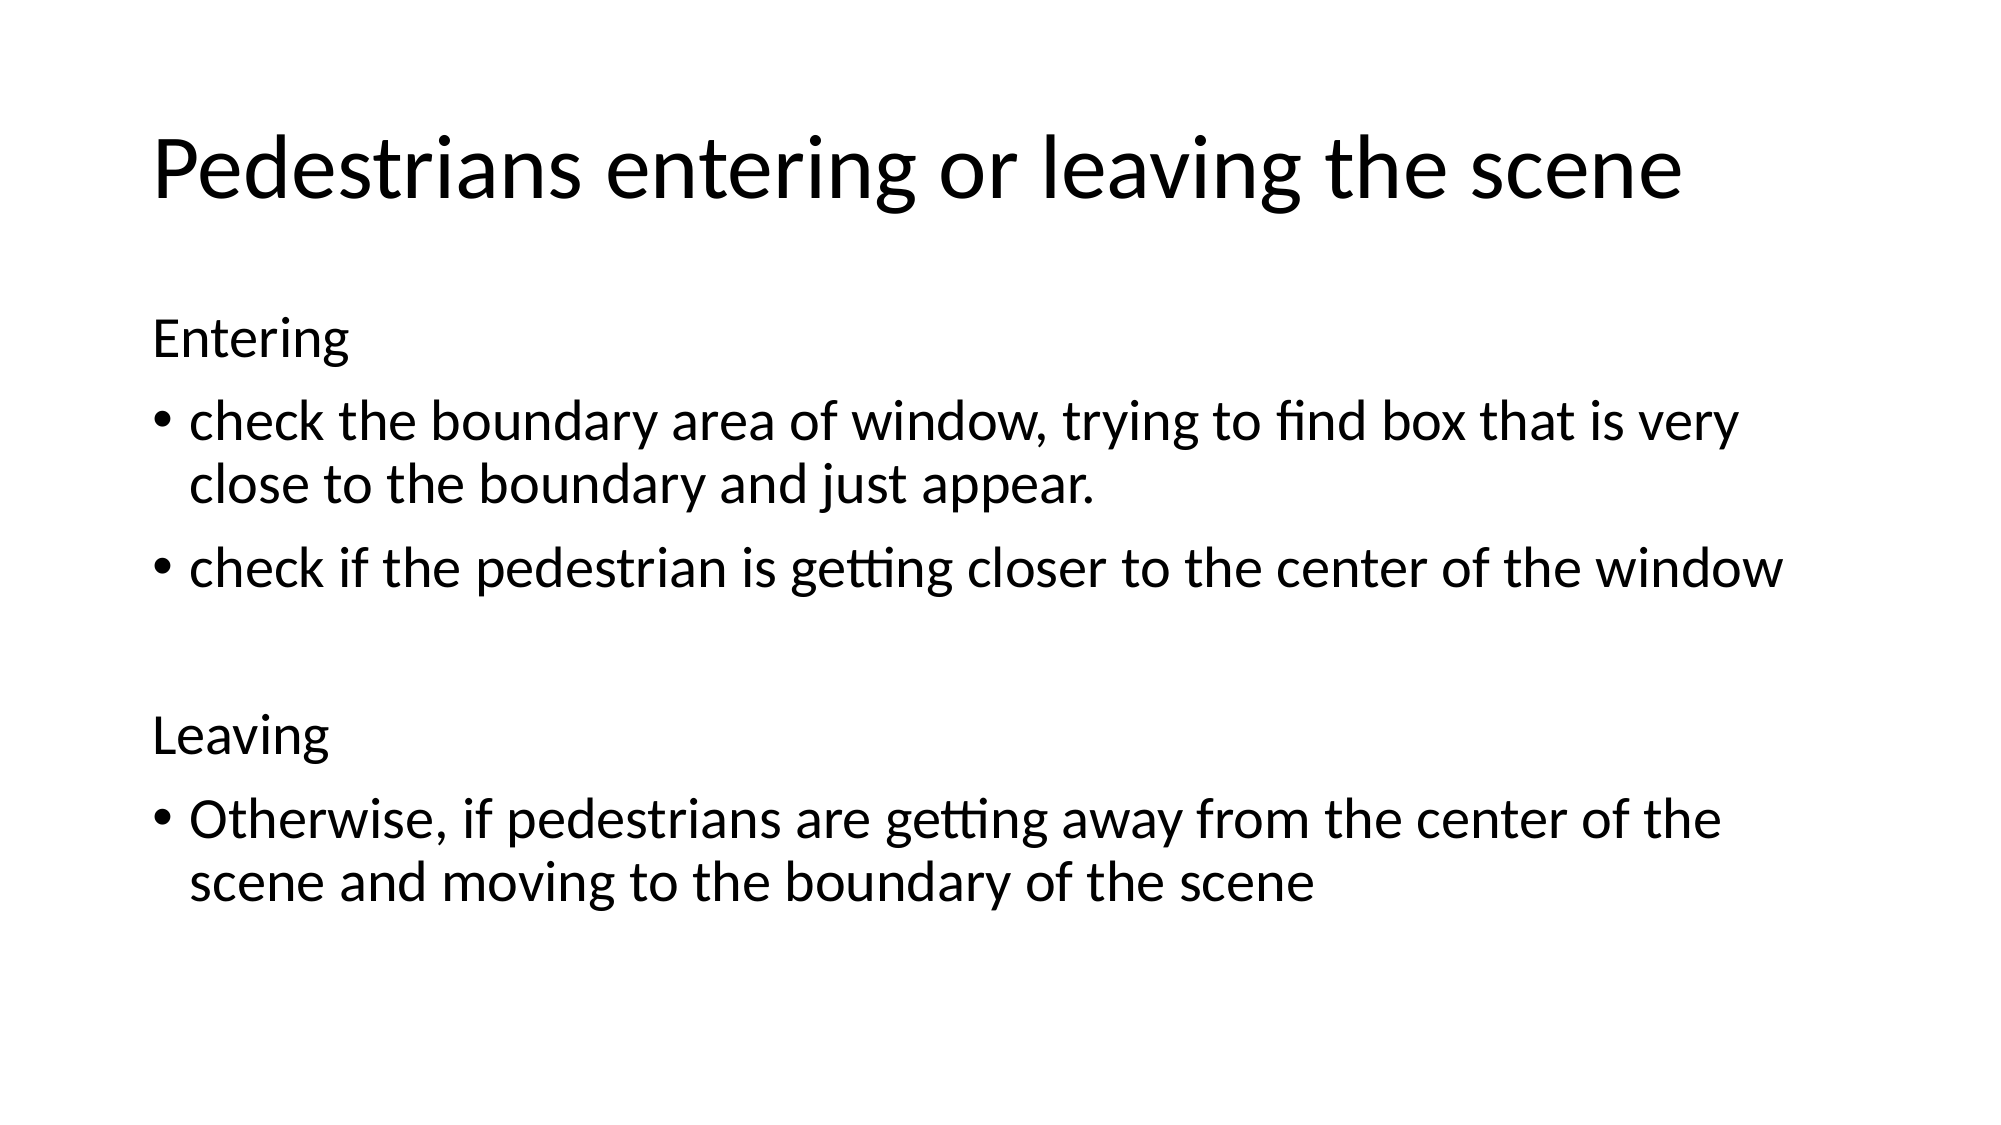

# Pedestrians entering or leaving the scene
Entering
check the boundary area of window, trying to find box that is very close to the boundary and just appear.
check if the pedestrian is getting closer to the center of the window

Leaving
Otherwise, if pedestrians are getting away from the center of the scene and moving to the boundary of the scene